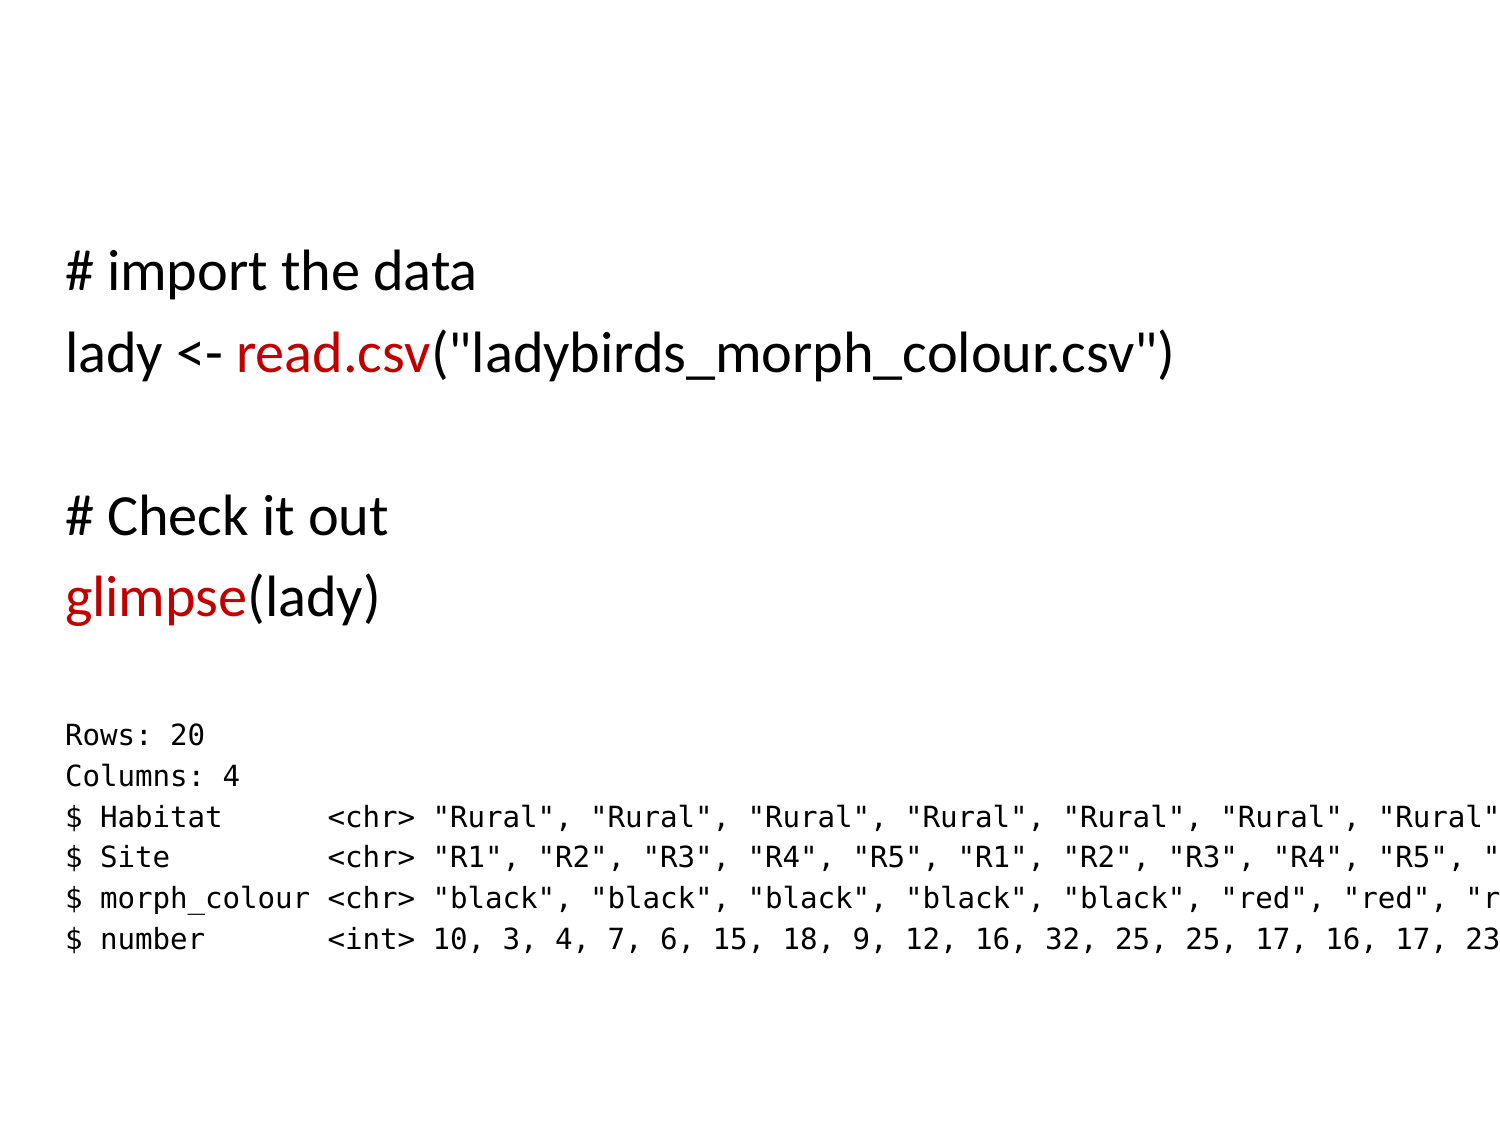

#
# import the data
lady <- read.csv("ladybirds_morph_colour.csv")

# Check it out
glimpse(lady)

Rows: 20
Columns: 4
$ Habitat      <chr> "Rural", "Rural", "Rural", "Rural", "Rural", "Rural", "Rural", "Rural", "Rural",…
$ Site         <chr> "R1", "R2", "R3", "R4", "R5", "R1", "R2", "R3", "R4", "R5", "U1", "U2", "U3", "U…
$ morph_colour <chr> "black", "black", "black", "black", "black", "red", "red", "red", "red", "red", …
$ number       <int> 10, 3, 4, 7, 6, 15, 18, 9, 12, 16, 32, 25, 25, 17, 16, 17, 23, 21, 9, 15